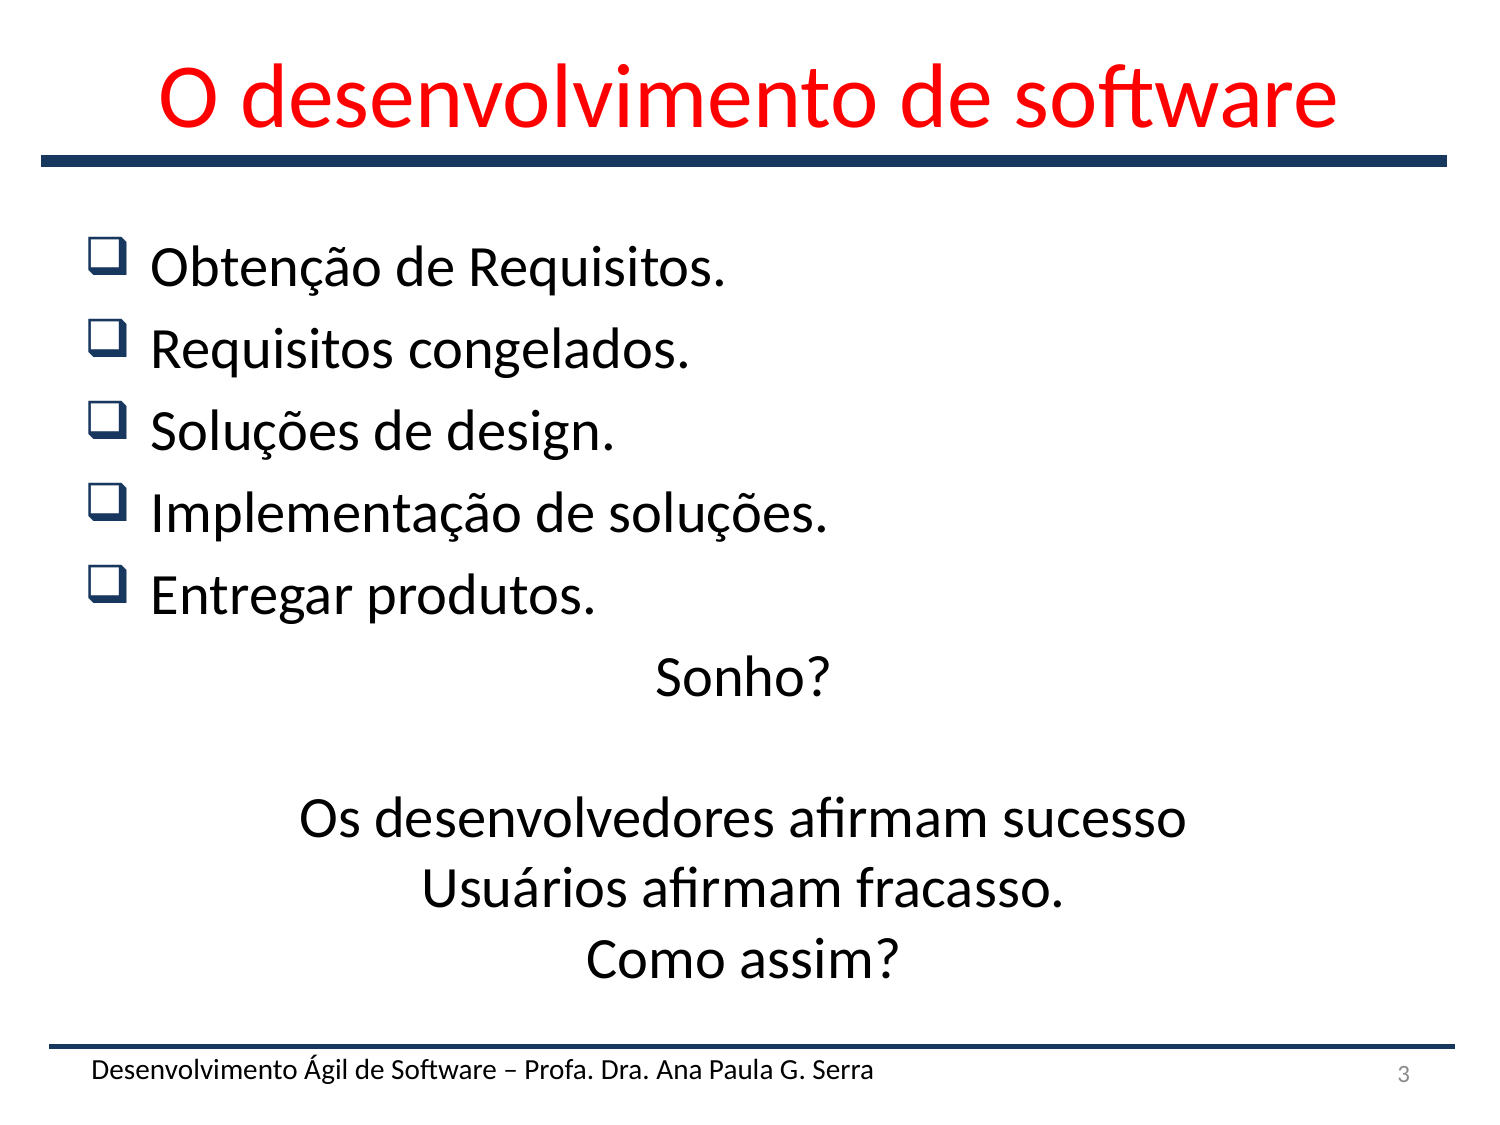

# O desenvolvimento de software
 Obtenção de Requisitos.
 Requisitos congelados.
 Soluções de design.
 Implementação de soluções.
 Entregar produtos.
Sonho?
Os desenvolvedores afirmam sucesso
Usuários afirmam fracasso.
Como assim?
Desenvolvimento Ágil de Software – Profa. Dra. Ana Paula G. Serra
3